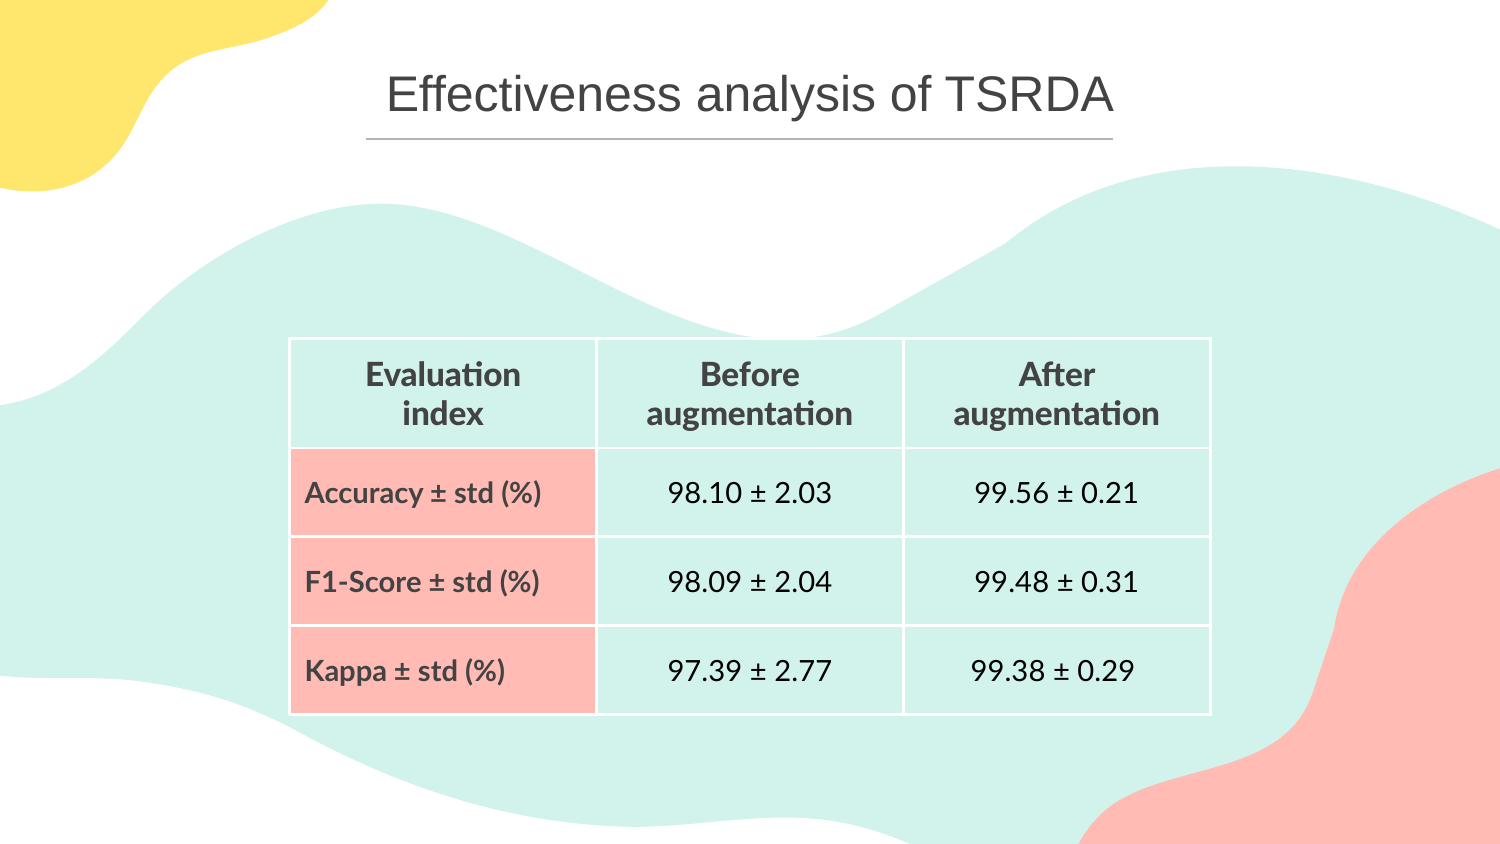

Effectiveness analysis of TSRDA
| Evaluation index | Before augmentation | After augmentation |
| --- | --- | --- |
| Accuracy ± std (%) | 98.10 ± 2.03 | 99.56 ± 0.21 |
| F1-Score ± std (%) | 98.09 ± 2.04 | 99.48 ± 0.31 |
| Kappa ± std (%) | 97.39 ± 2.77 | 99.38 ± 0.29 |